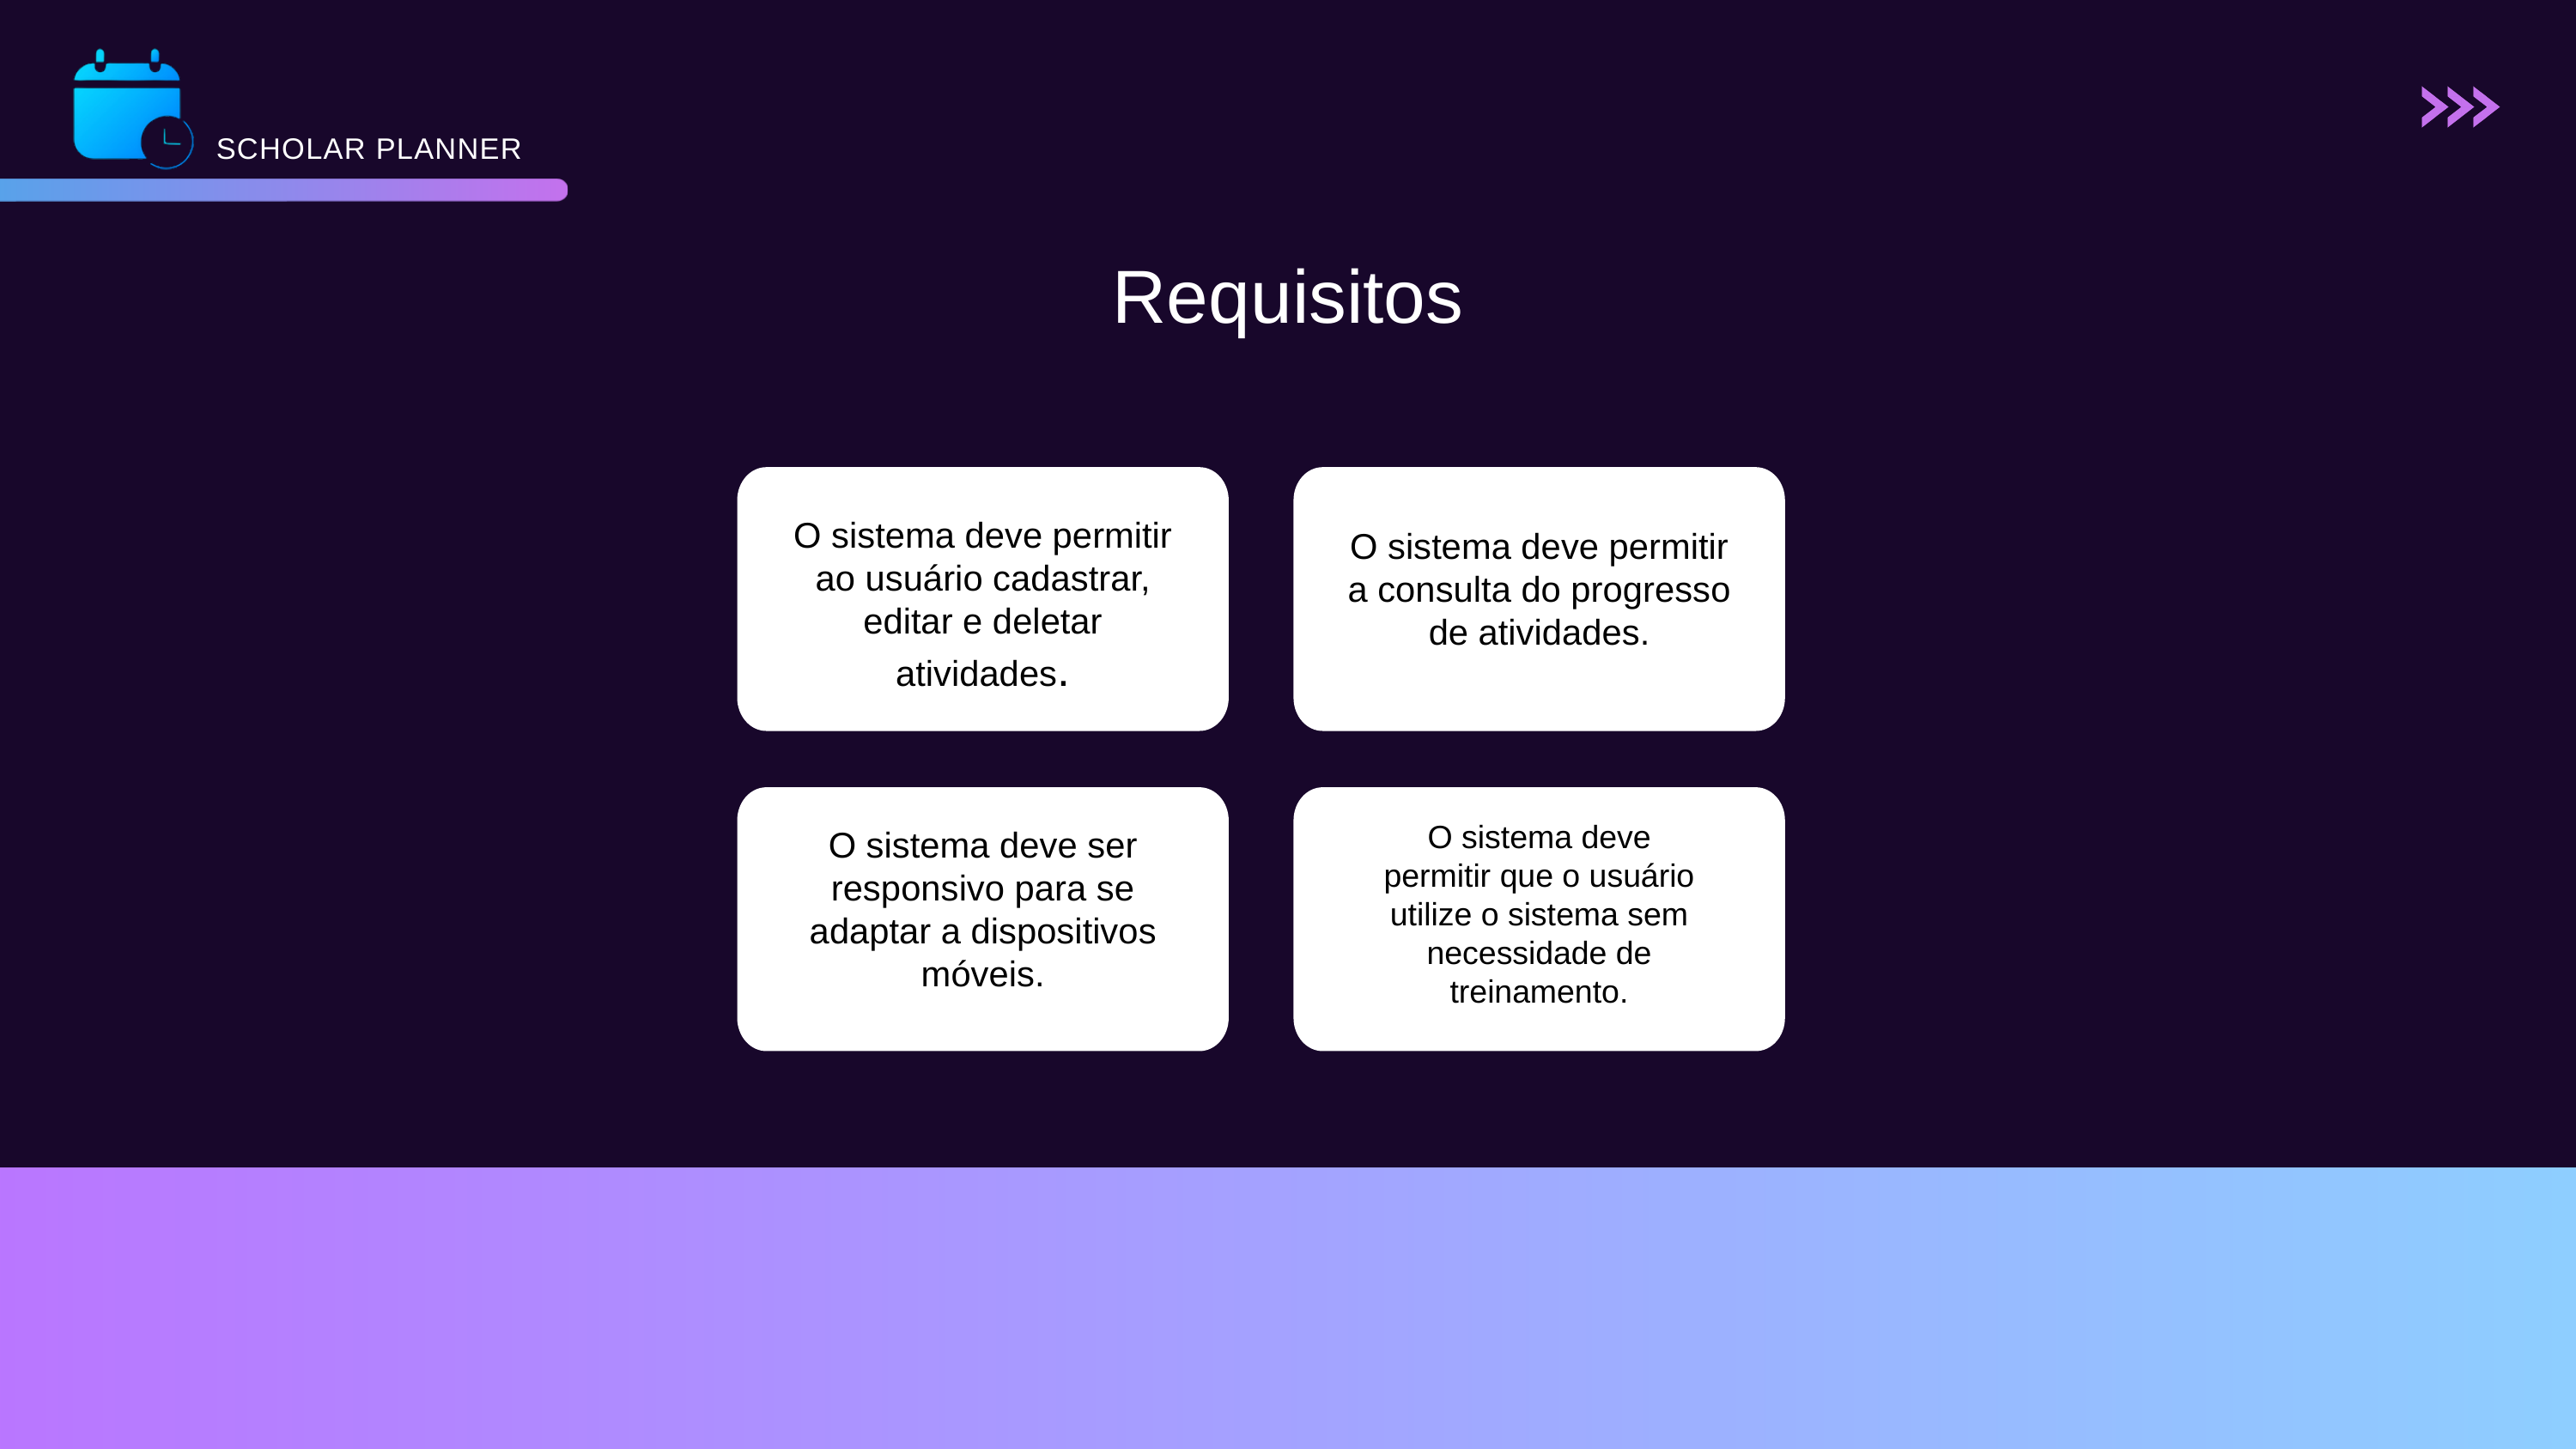

SCHOLAR PLANNER

Requisitos

O sistema deve permitir a consulta do progresso de atividades.

O sistema deve permitir ao usuário cadastrar, editar e deletar atividades.
Objective 1

O sistema deve ser responsivo para se adaptar a dispositivos móveis.

O sistema deve permitir que o usuário utilize o sistema sem necessidade de treinamento.